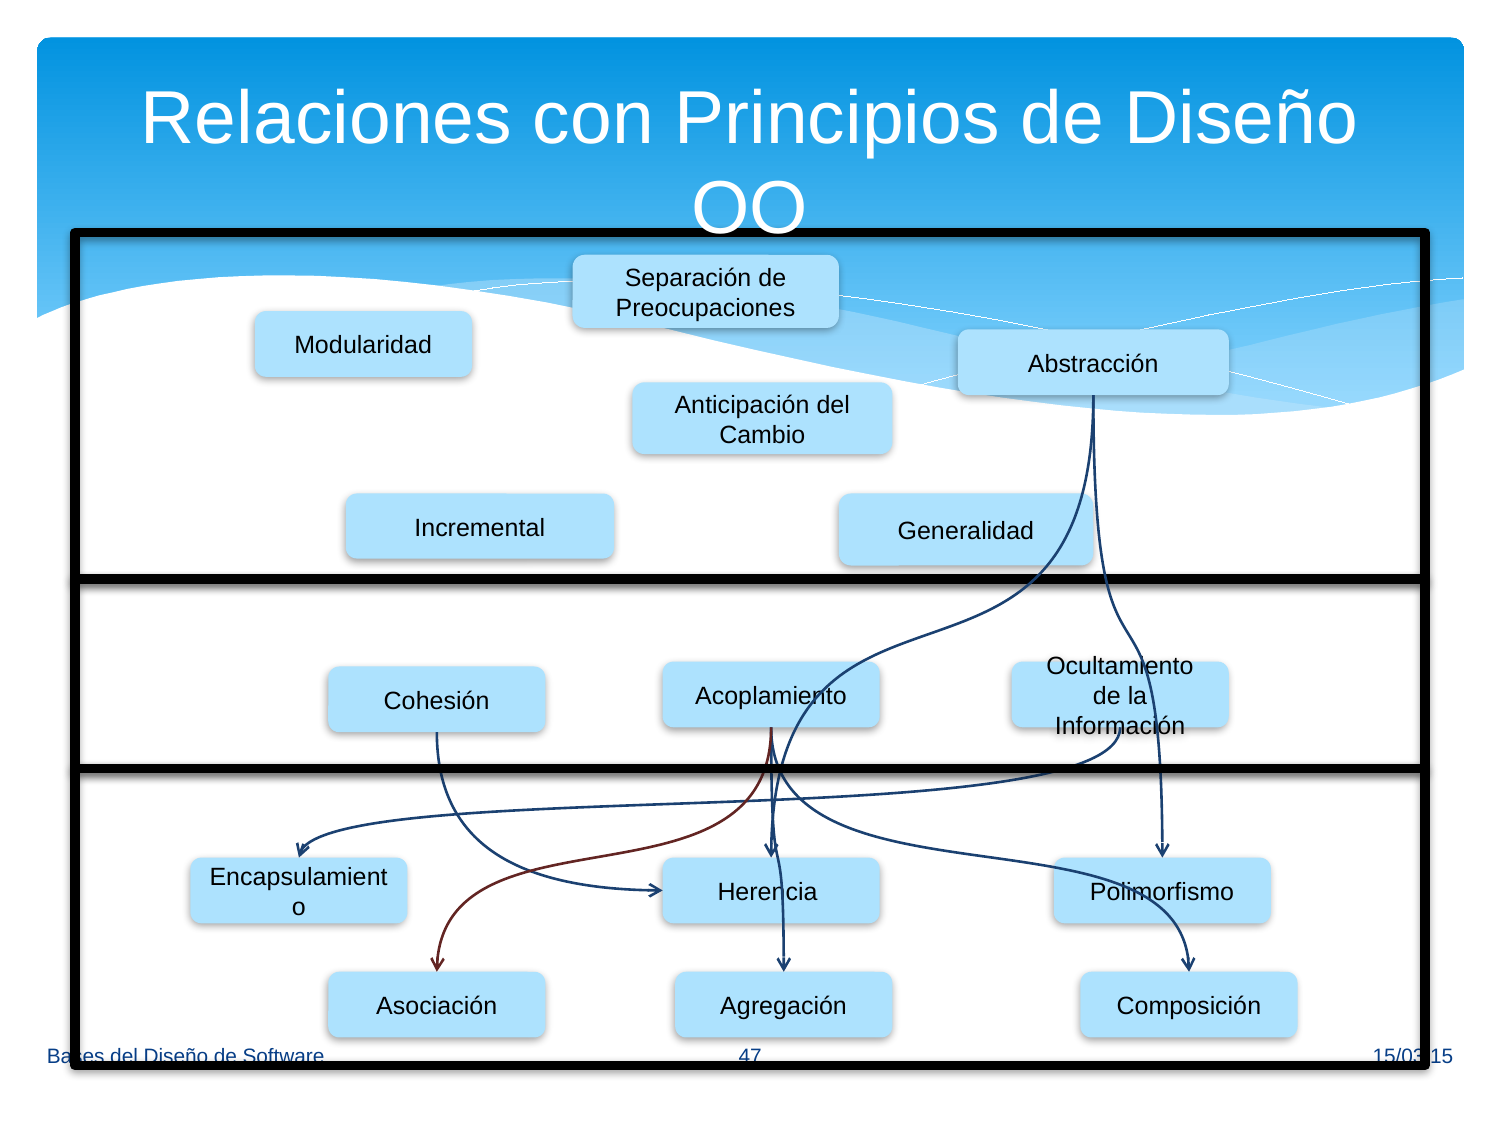

# Relaciones con Principios de Diseño OO

Separación de Preocupaciones
Modularidad
Abstracción
Anticipación del Cambio
Incremental
Generalidad

Acoplamiento
Ocultamiento de la Información
Cohesión

Encapsulamiento
Herencia
Polimorfismo
Asociación
Agregación
Composición
47
Bases del Diseño de Software
15/03/15